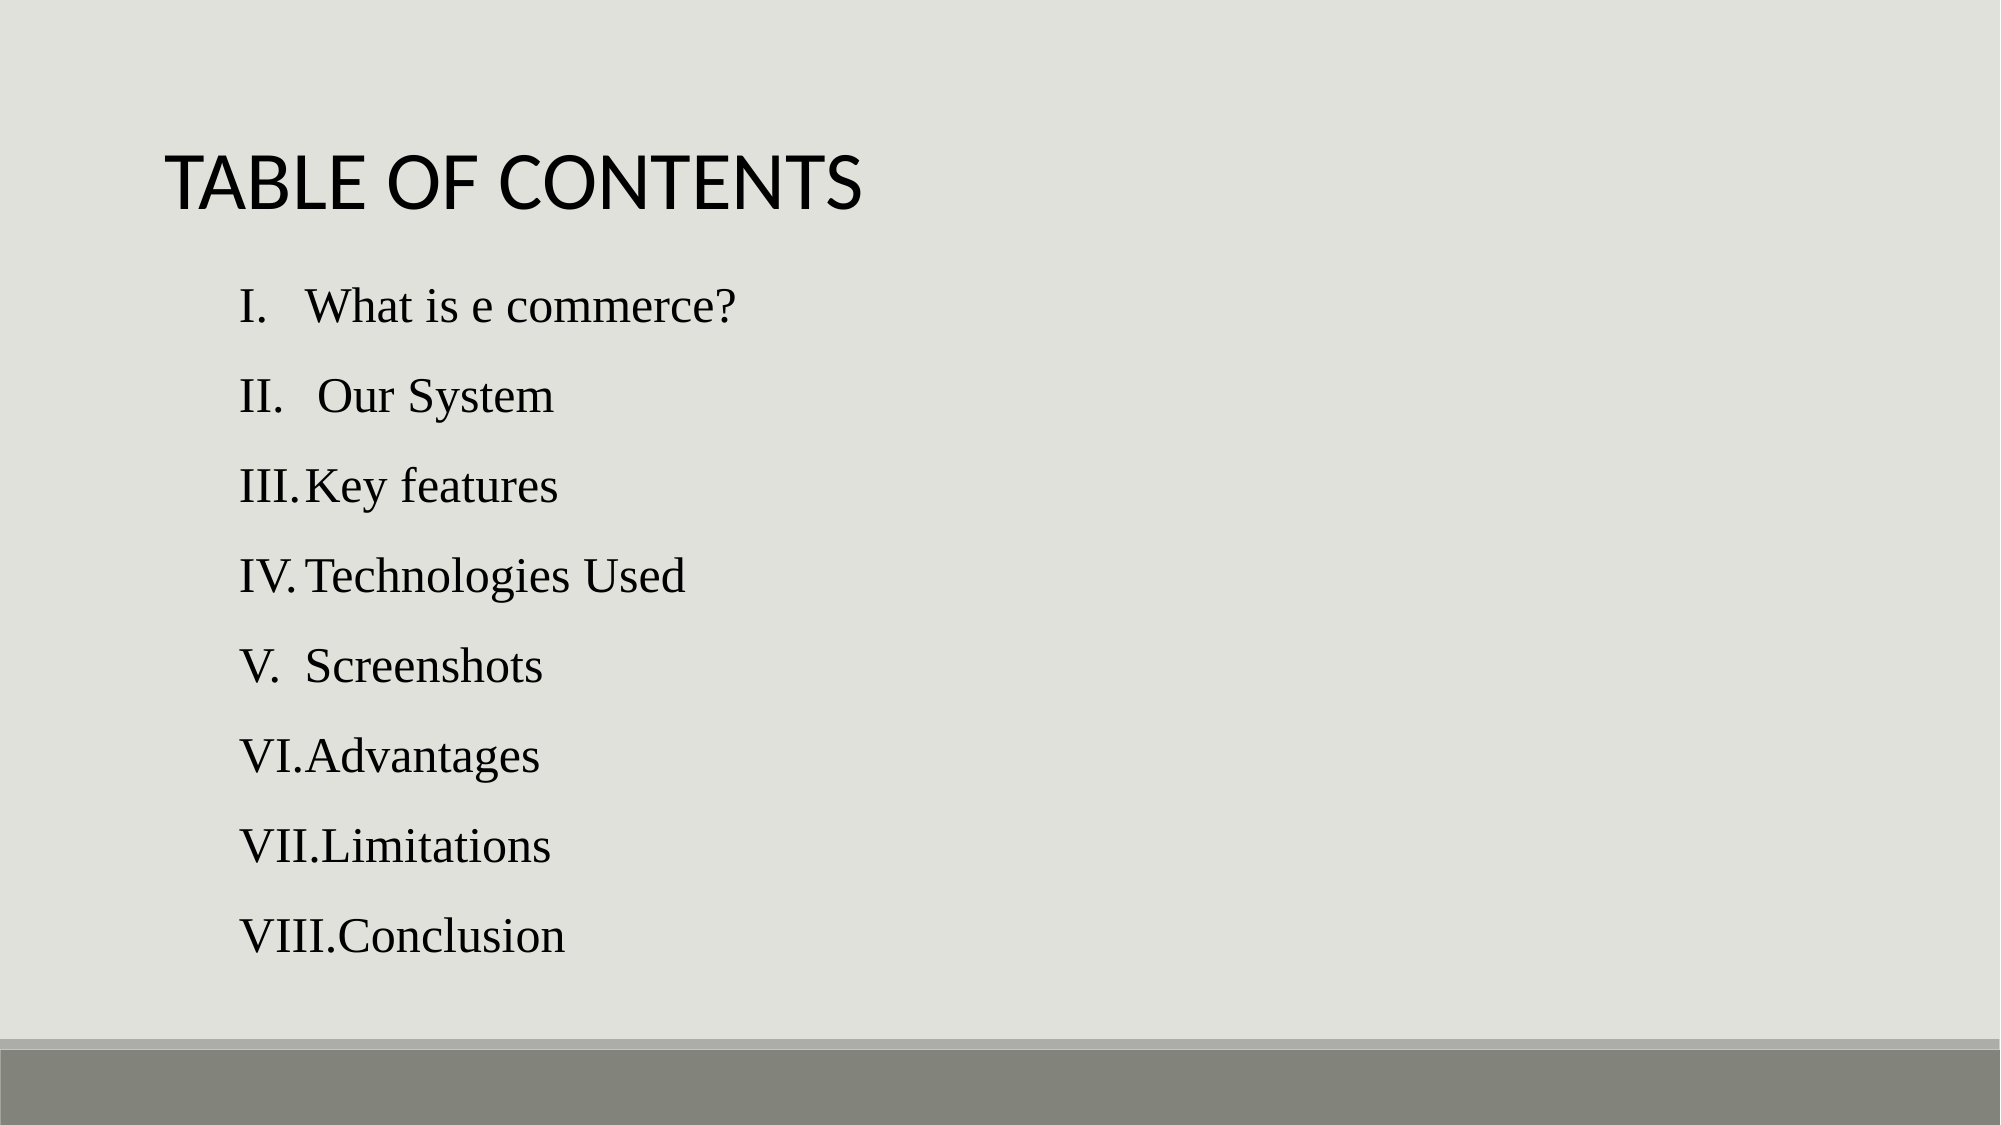

TABLE OF CONTENTS
What is e commerce?
 Our System
Key features
Technologies Used
Screenshots
Advantages
Limitations
Conclusion